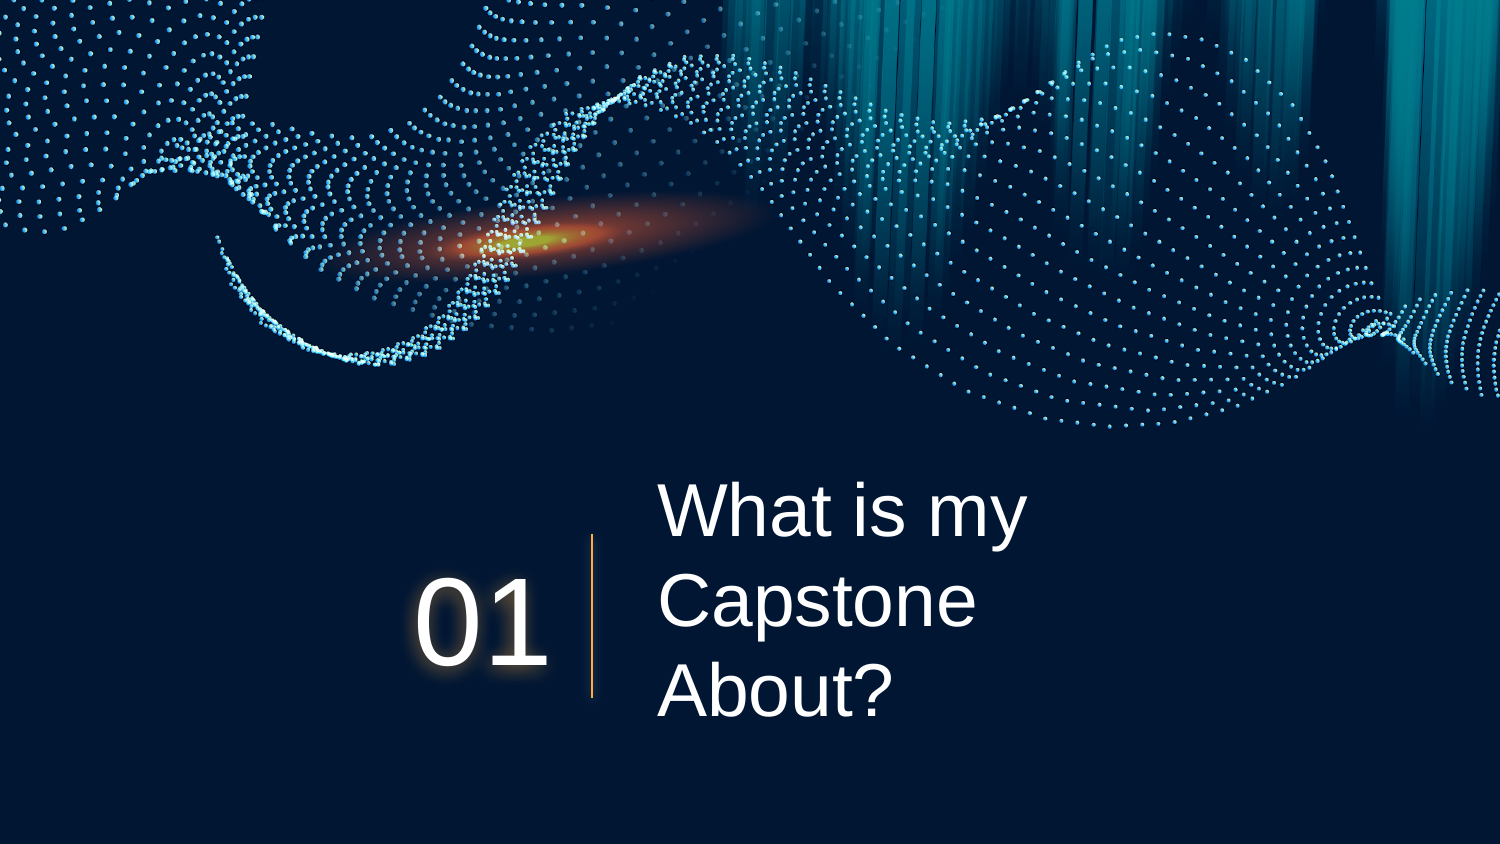

01
# What is my Capstone About?